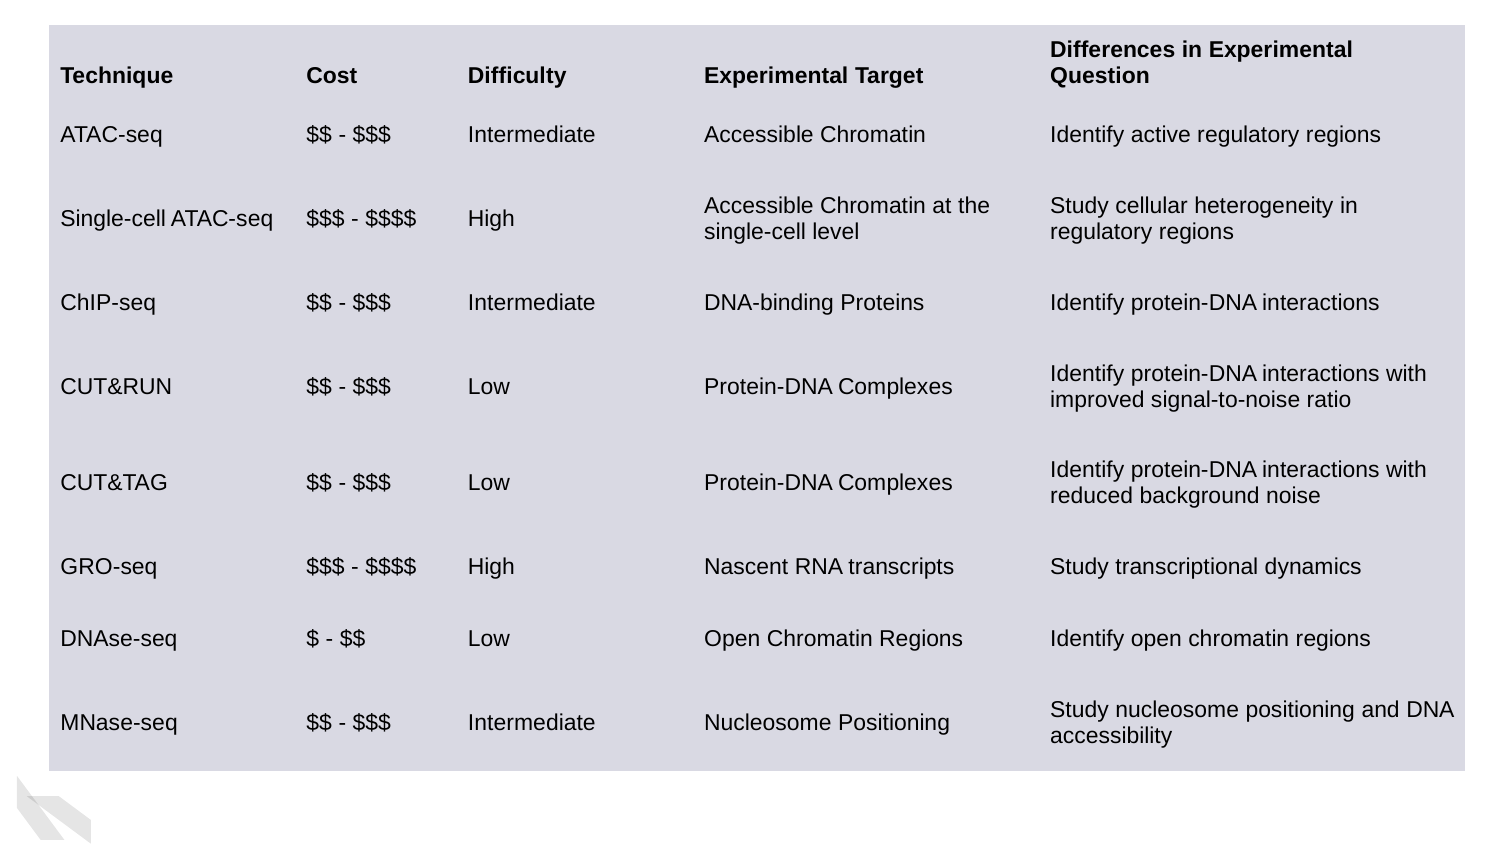

| Technique | Cost | Difficulty | Experimental Target | Differences in Experimental Question |
| --- | --- | --- | --- | --- |
| ATAC-seq | $$ - $$$ | Intermediate | Accessible Chromatin | Identify active regulatory regions |
| Single-cell ATAC-seq | $$$ - $$$$ | High | Accessible Chromatin at the single-cell level | Study cellular heterogeneity in regulatory regions |
| ChIP-seq | $$ - $$$ | Intermediate | DNA-binding Proteins | Identify protein-DNA interactions |
| CUT&RUN | $$ - $$$ | Low | Protein-DNA Complexes | Identify protein-DNA interactions with improved signal-to-noise ratio |
| CUT&TAG | $$ - $$$ | Low | Protein-DNA Complexes | Identify protein-DNA interactions with reduced background noise |
| GRO-seq | $$$ - $$$$ | High | Nascent RNA transcripts | Study transcriptional dynamics |
| DNAse-seq | $ - $$ | Low | Open Chromatin Regions | Identify open chromatin regions |
| MNase-seq | $$ - $$$ | Intermediate | Nucleosome Positioning | Study nucleosome positioning and DNA accessibility |